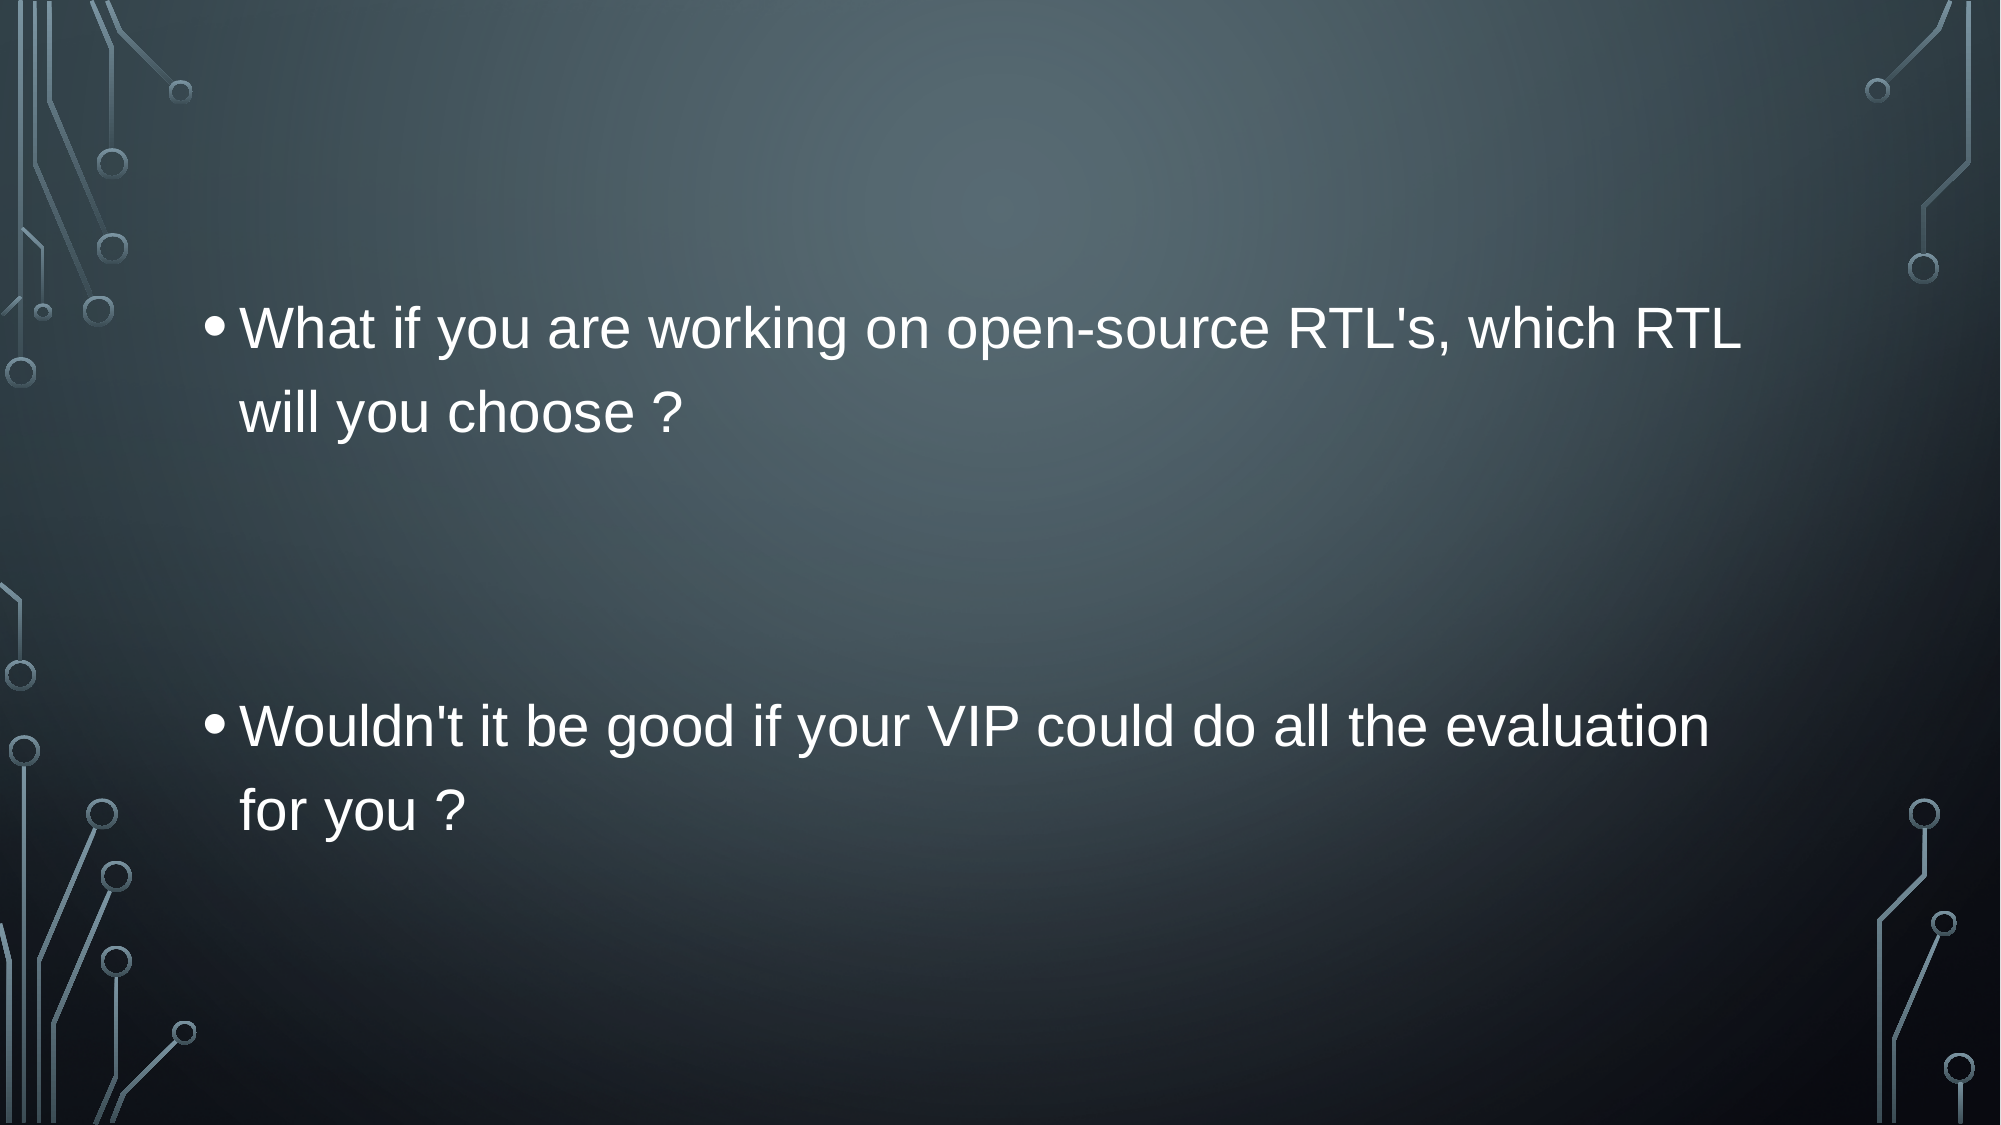

What if you are working on open-source RTL's, which RTL will you choose ?

Wouldn't it be good if your VIP could do all the evaluation for you ?